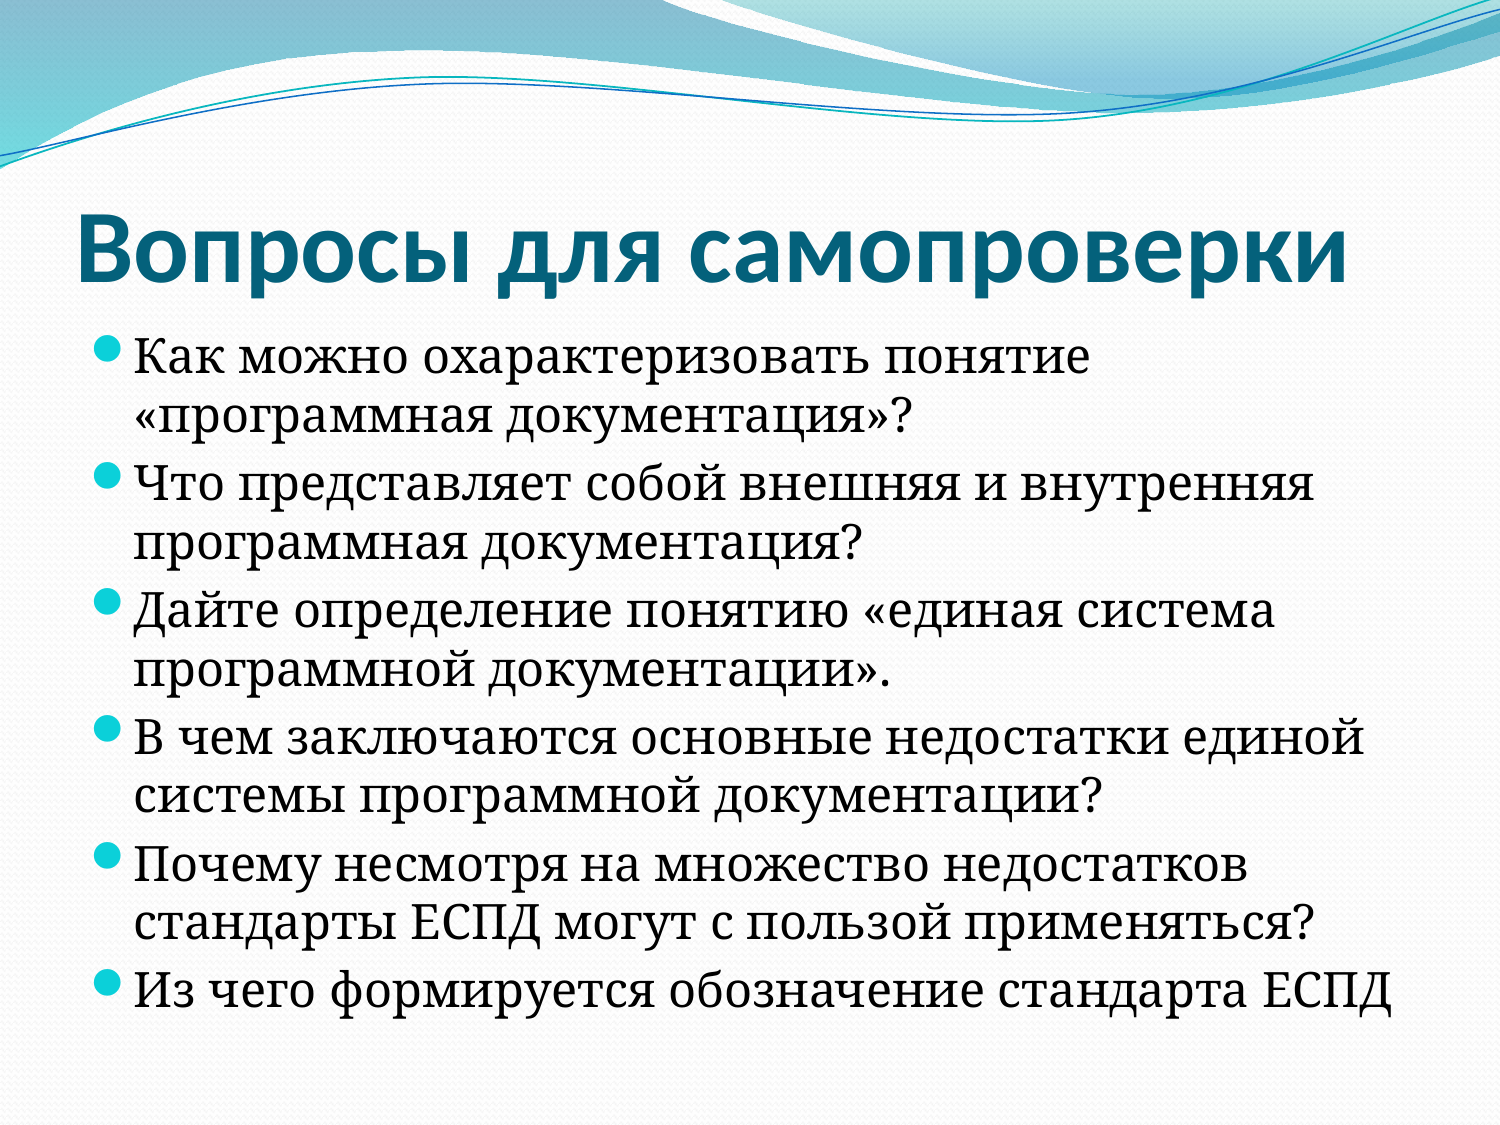

# Вопросы для самопроверки
Как можно охарактеризовать понятие «программная документация»?
Что представляет собой внешняя и внутренняя программная документация?
Дайте определение понятию «единая система программной документации».
В чем заключаются основные недостатки единой системы программной документации?
Почему несмотря на множество недостатков стандарты ЕСПД могут с пользой применяться?
Из чего формируется обозначение стандарта ЕСПД